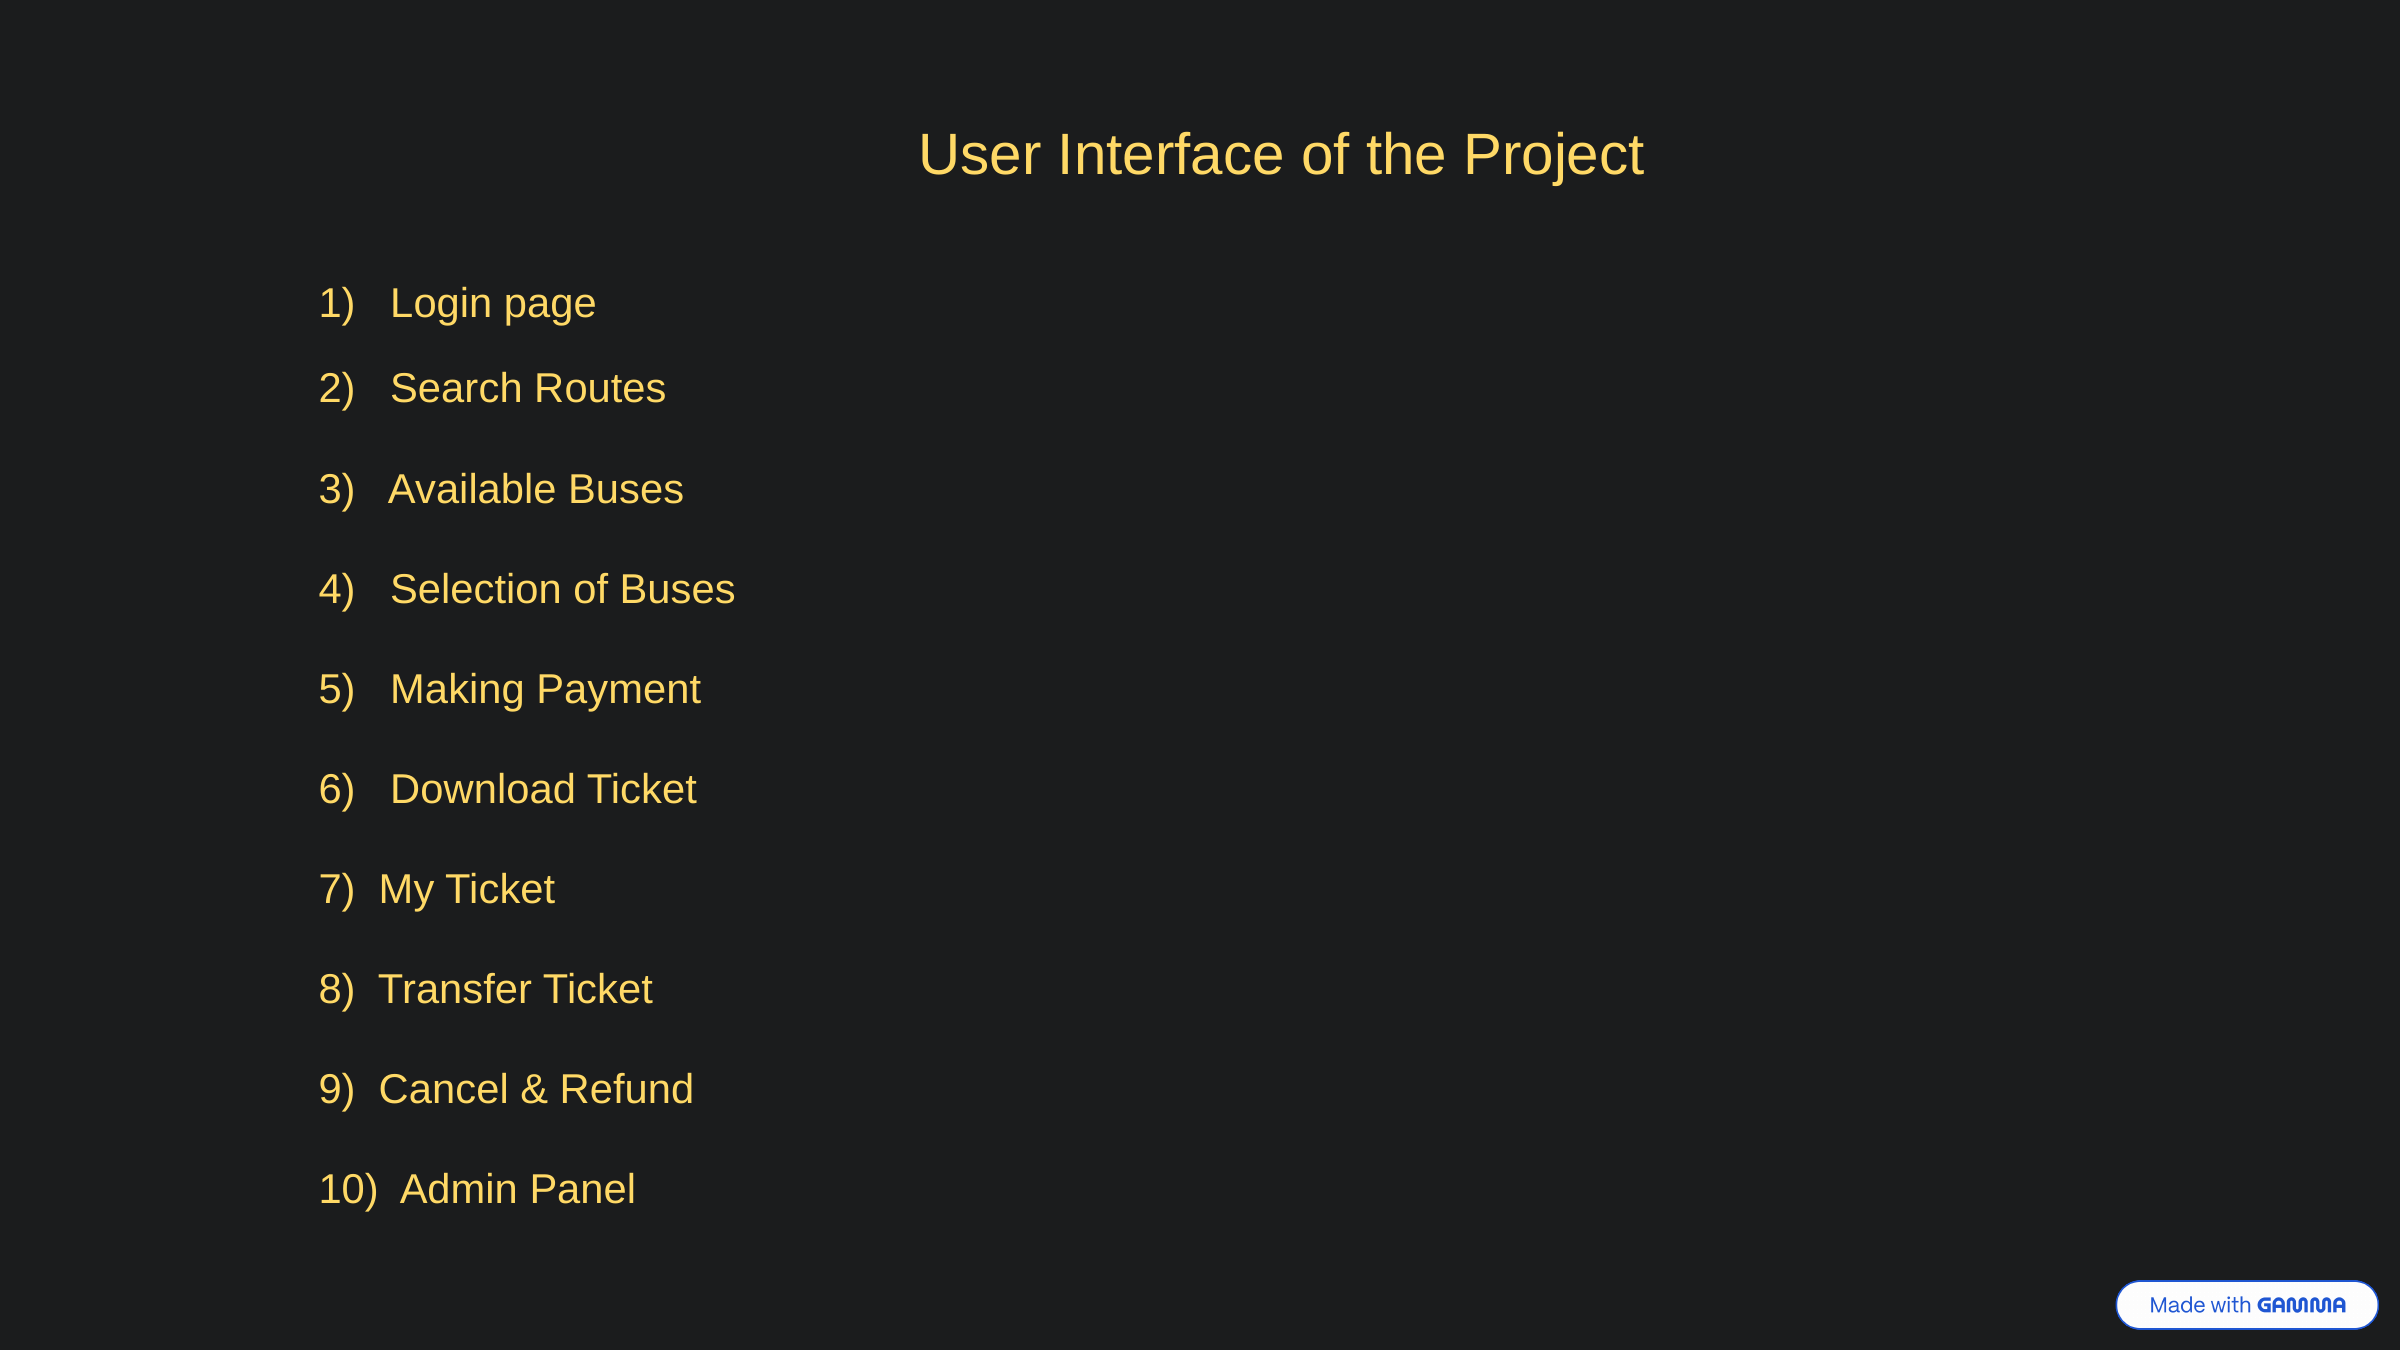

User Interface of the Project
1)   Login page

2)   Search Routes

3)   Available Buses

4)   Selection of Buses

5)   Making Payment

6)   Download Ticket

7)  My Ticket

8)  Transfer Ticket

9)  Cancel & Refund

10)  Admin Panel